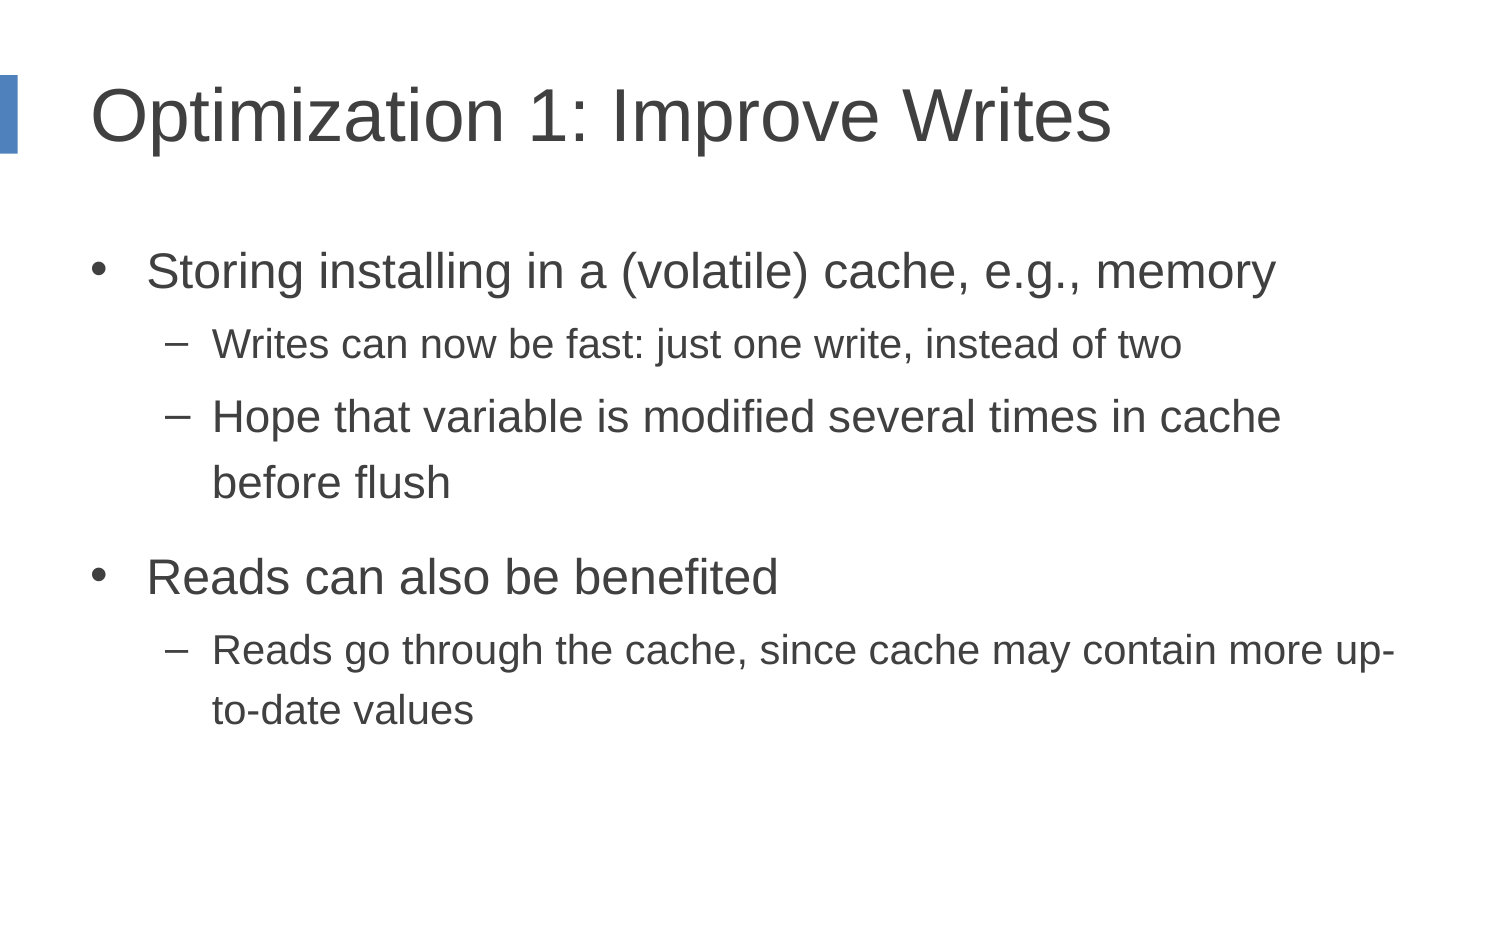

# Optimization 1: Improve Writes
Storing installing in a (volatile) cache, e.g., memory
Writes can now be fast: just one write, instead of two
Hope that variable is modified several times in cache before flush
Reads can also be benefited
Reads go through the cache, since cache may contain more up-to-date values